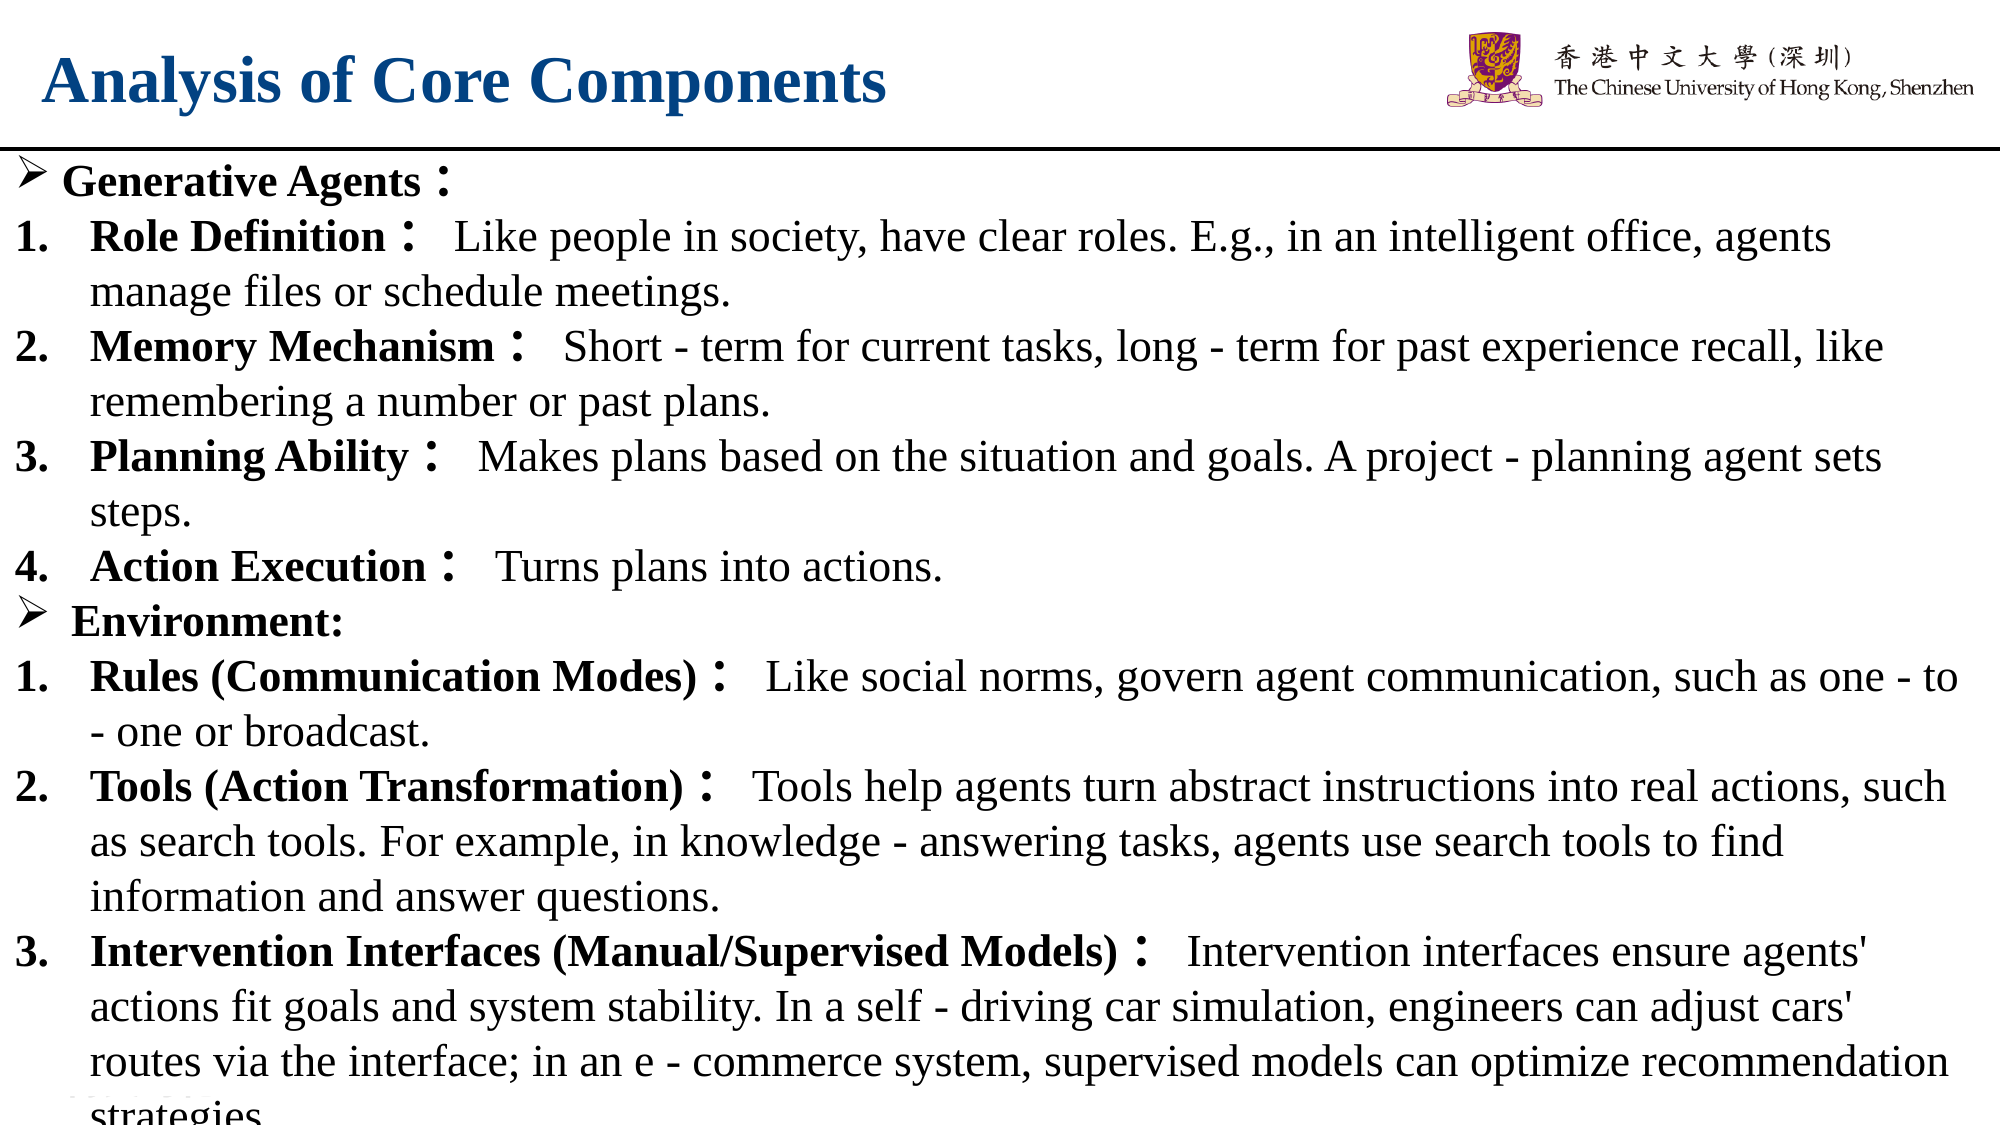

Analysis of Core Components
Generative Agents：
Role Definition：Like people in society, have clear roles. E.g., in an intelligent office, agents manage files or schedule meetings.
Memory Mechanism：Short - term for current tasks, long - term for past experience recall, like remembering a number or past plans.
Planning Ability：Makes plans based on the situation and goals. A project - planning agent sets steps.
Action Execution：Turns plans into actions.
Environment:
Rules (Communication Modes)：Like social norms, govern agent communication, such as one - to - one or broadcast.
Tools (Action Transformation)：Tools help agents turn abstract instructions into real actions, such as search tools. For example, in knowledge - answering tasks, agents use search tools to find information and answer questions.
Intervention Interfaces (Manual/Supervised Models)：Intervention interfaces ensure agents' actions fit goals and system stability. In a self - driving car simulation, engineers can adjust cars' routes via the interface; in an e - commerce system, supervised models can optimize recommendation strategies.